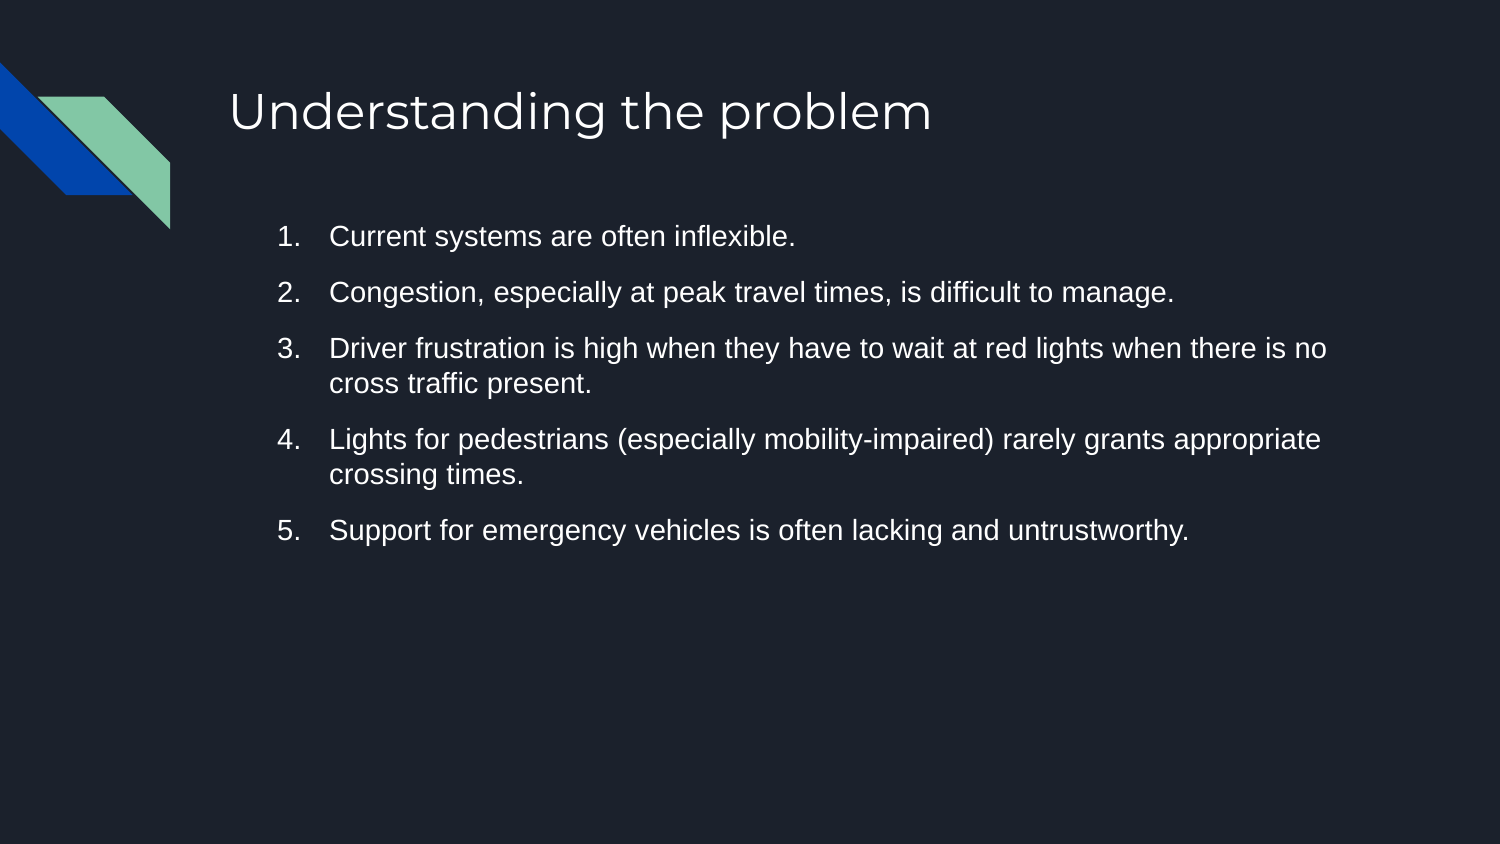

# Understanding the problem
Current systems are often inflexible.
Congestion, especially at peak travel times, is difficult to manage.
Driver frustration is high when they have to wait at red lights when there is no cross traffic present.
Lights for pedestrians (especially mobility-impaired) rarely grants appropriate crossing times.
Support for emergency vehicles is often lacking and untrustworthy.